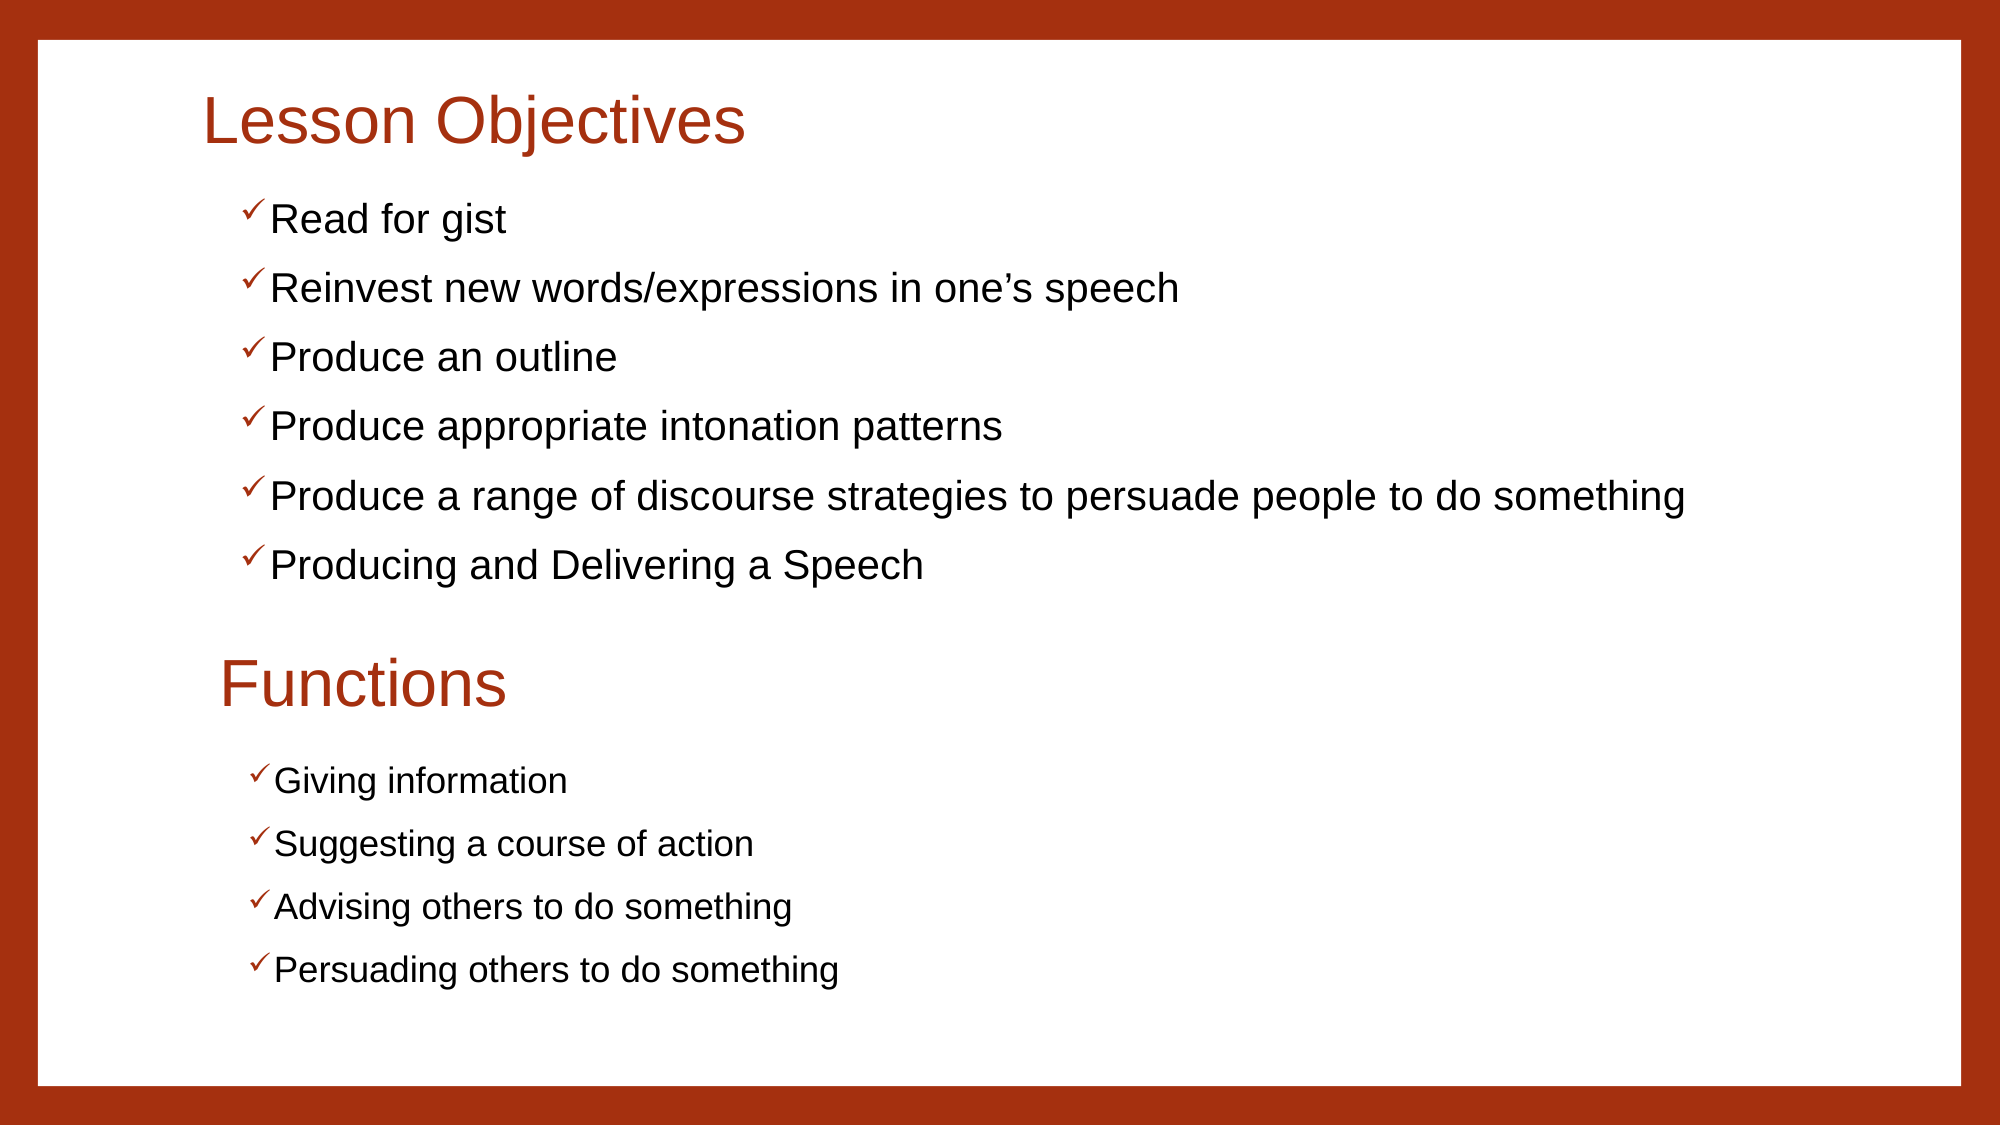

# Lesson Objectives
Read for gist
Reinvest new words/expressions in one’s speech
Produce an outline
Produce appropriate intonation patterns
Produce a range of discourse strategies to persuade people to do something
Producing and Delivering a Speech
Functions

Giving information
Suggesting a course of action
Advising others to do something
Persuading others to do something